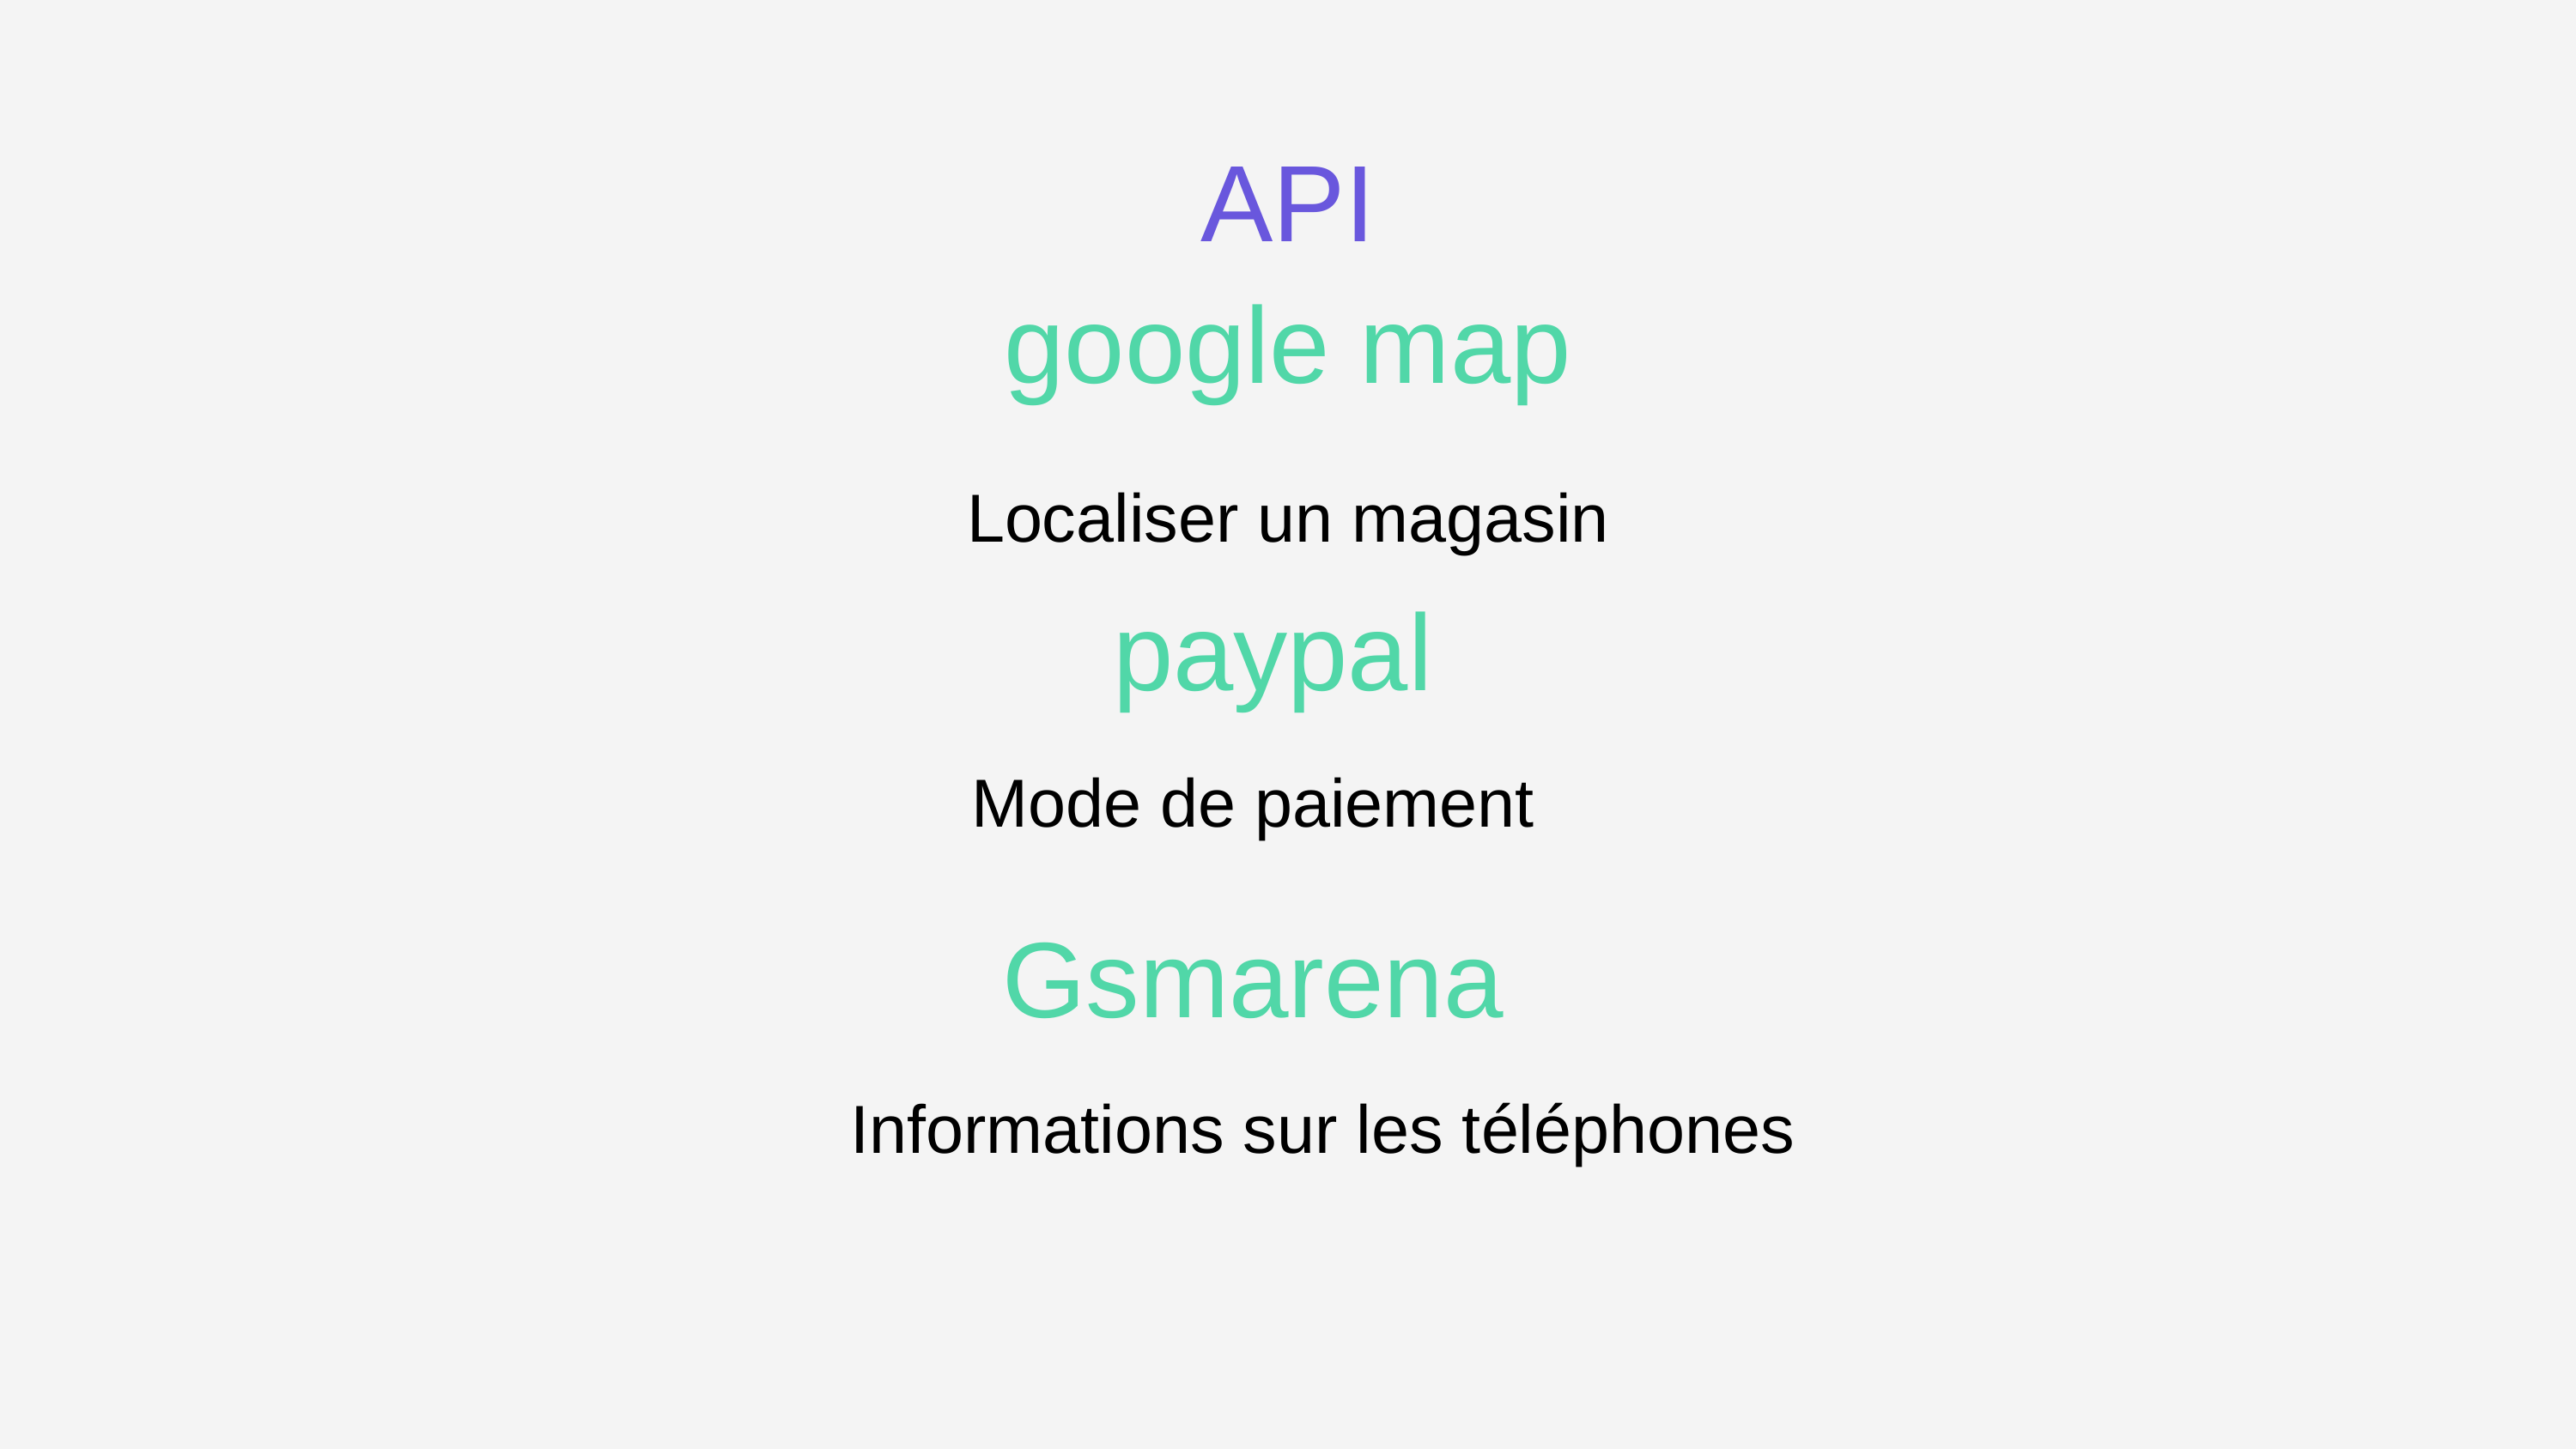

API
google map
Localiser un magasin
paypal
Mode de paiement
Gsmarena
Informations sur les téléphones